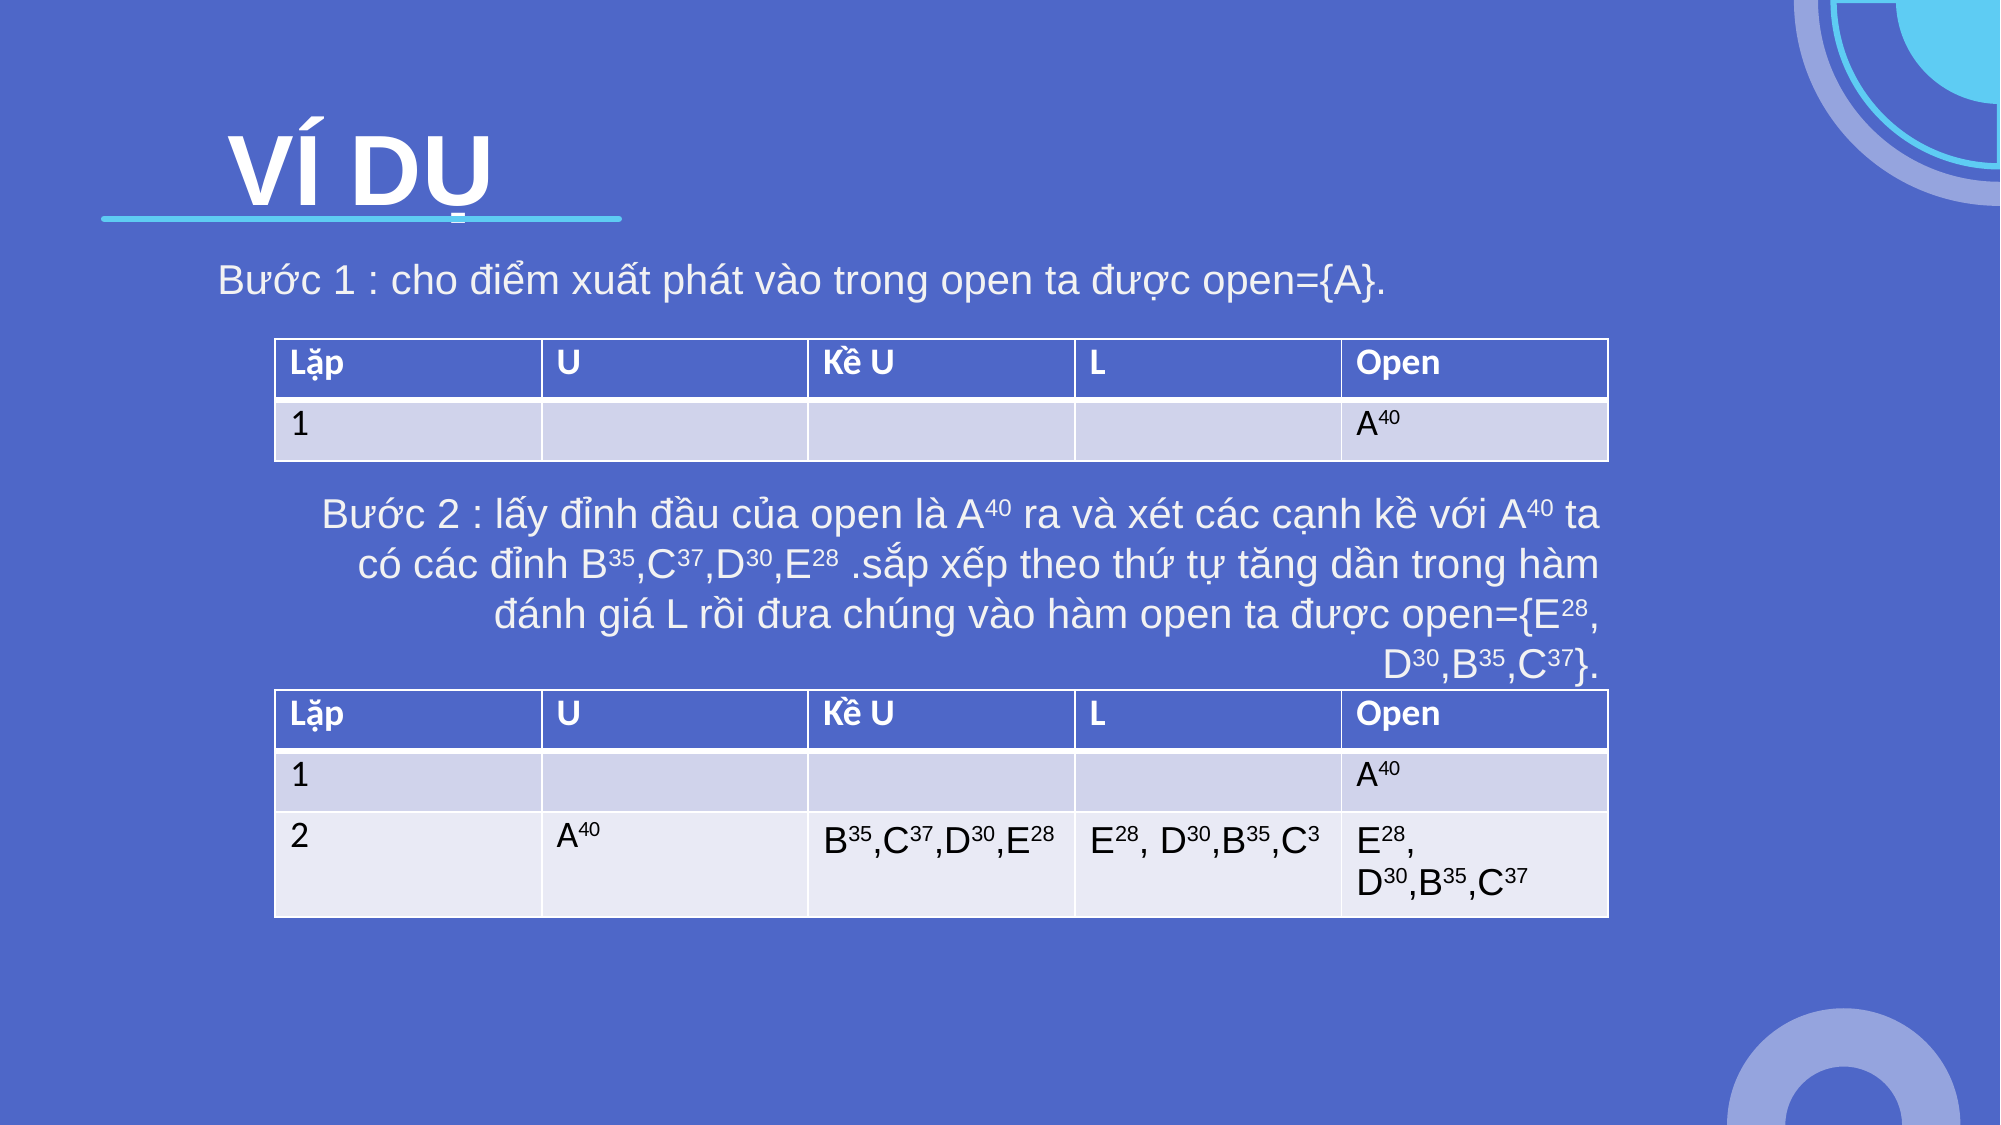

VÍ DỤ
Bước 1 : cho điểm xuất phát vào trong open ta được open={A}.
| Lặp | U | Kề U | L | Open |
| --- | --- | --- | --- | --- |
| 1 |  |  |  | A40 |
Bước 2 : lấy đỉnh đầu của open là A40 ra và xét các cạnh kề với A40 ta có các đỉnh B35,C37,D30,E28 .sắp xếp theo thứ tự tăng dần trong hàm đánh giá L rồi đưa chúng vào hàm open ta được open={E28, D30,B35,C37}.
| Lặp | U | Kề U | L | Open |
| --- | --- | --- | --- | --- |
| 1 |  |  |  | A40 |
| 2 | A40 | B35,C37,D30,E28 | E28, D30,B35,C3 | E28, D30,B35,C37 |